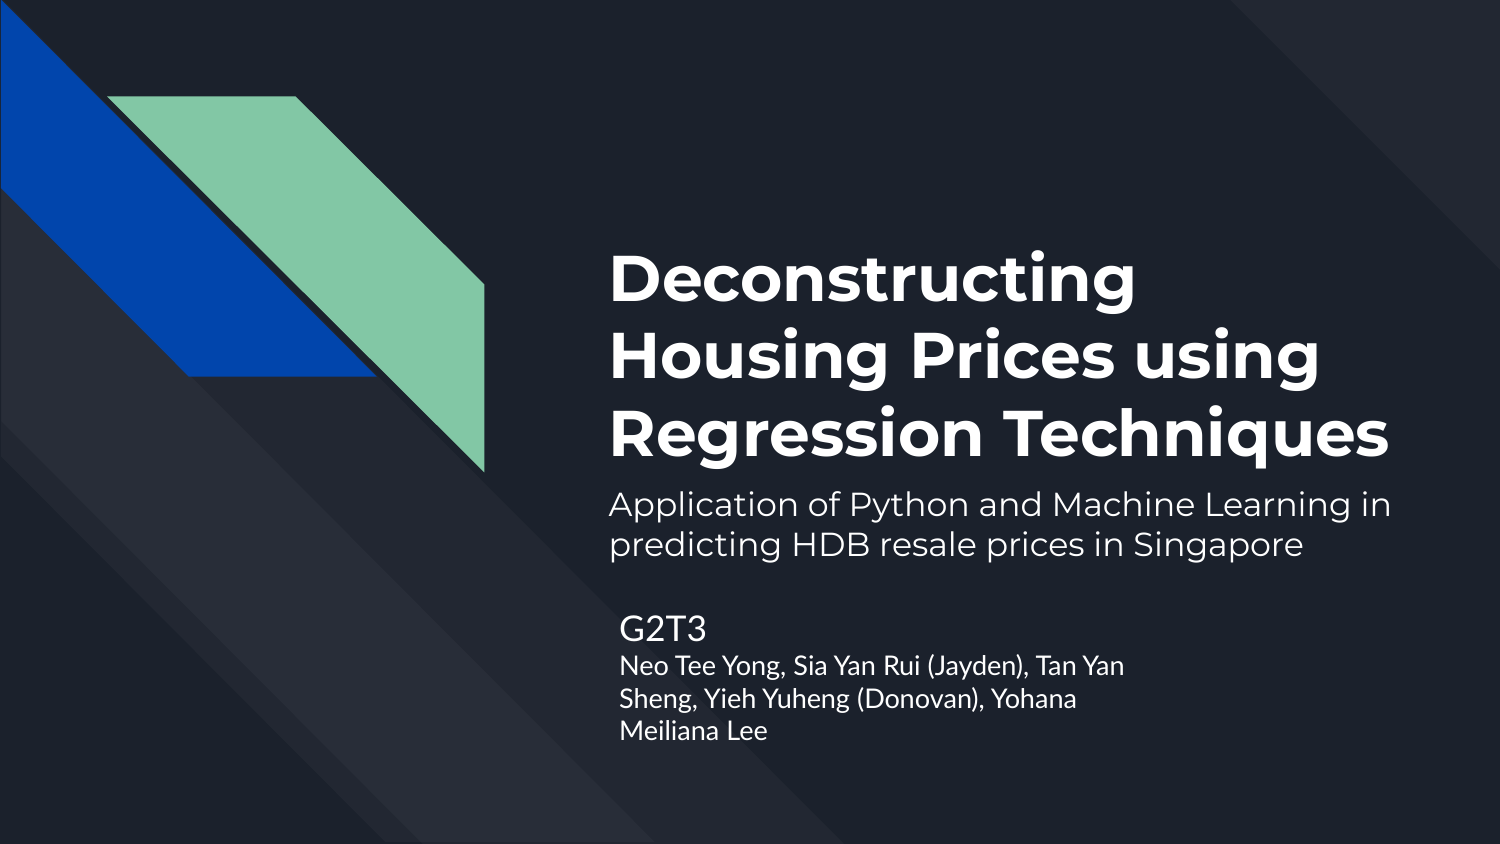

# Deconstructing Housing Prices using Regression Techniques
Application of Python and Machine Learning in predicting HDB resale prices in Singapore
G2T3
Neo Tee Yong, Sia Yan Rui (Jayden), Tan Yan Sheng, Yieh Yuheng (Donovan), Yohana Meiliana Lee